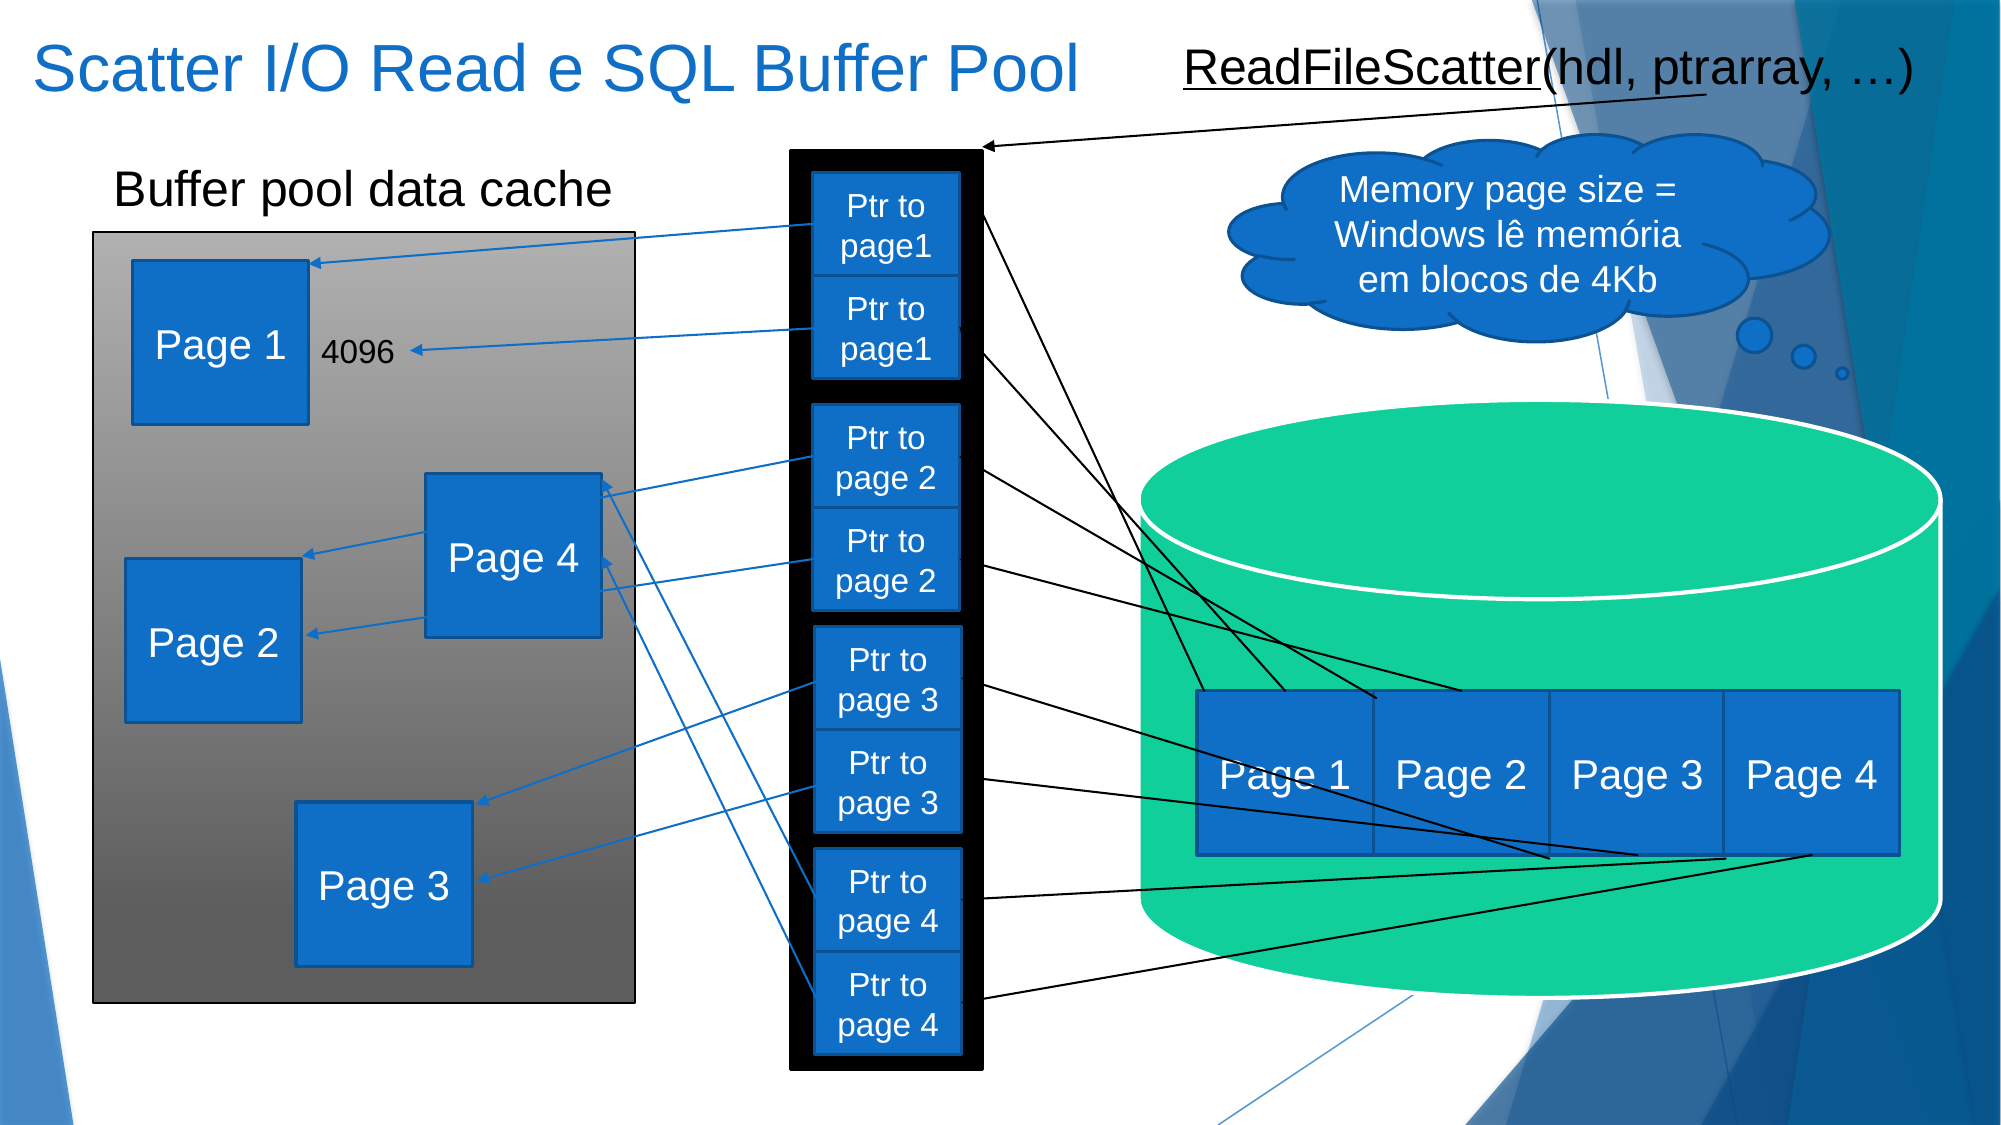

# Scatter I/O Read e SQL Buffer Pool
ReadFileScatter(hdl, ptrarray, …)
Memory page size =
Windows lê memória em blocos de 4Kb
Buffer pool data cache

Ptr to page1

Page 1
Ptr to page1
4096

Ptr to page 2
Page 4
Ptr to page 2
Page 2
Ptr to page 3
Page 1
Page 2
Page 3
Page 4
Ptr to page 3
Page 3
Ptr to page 4
Ptr to page 4